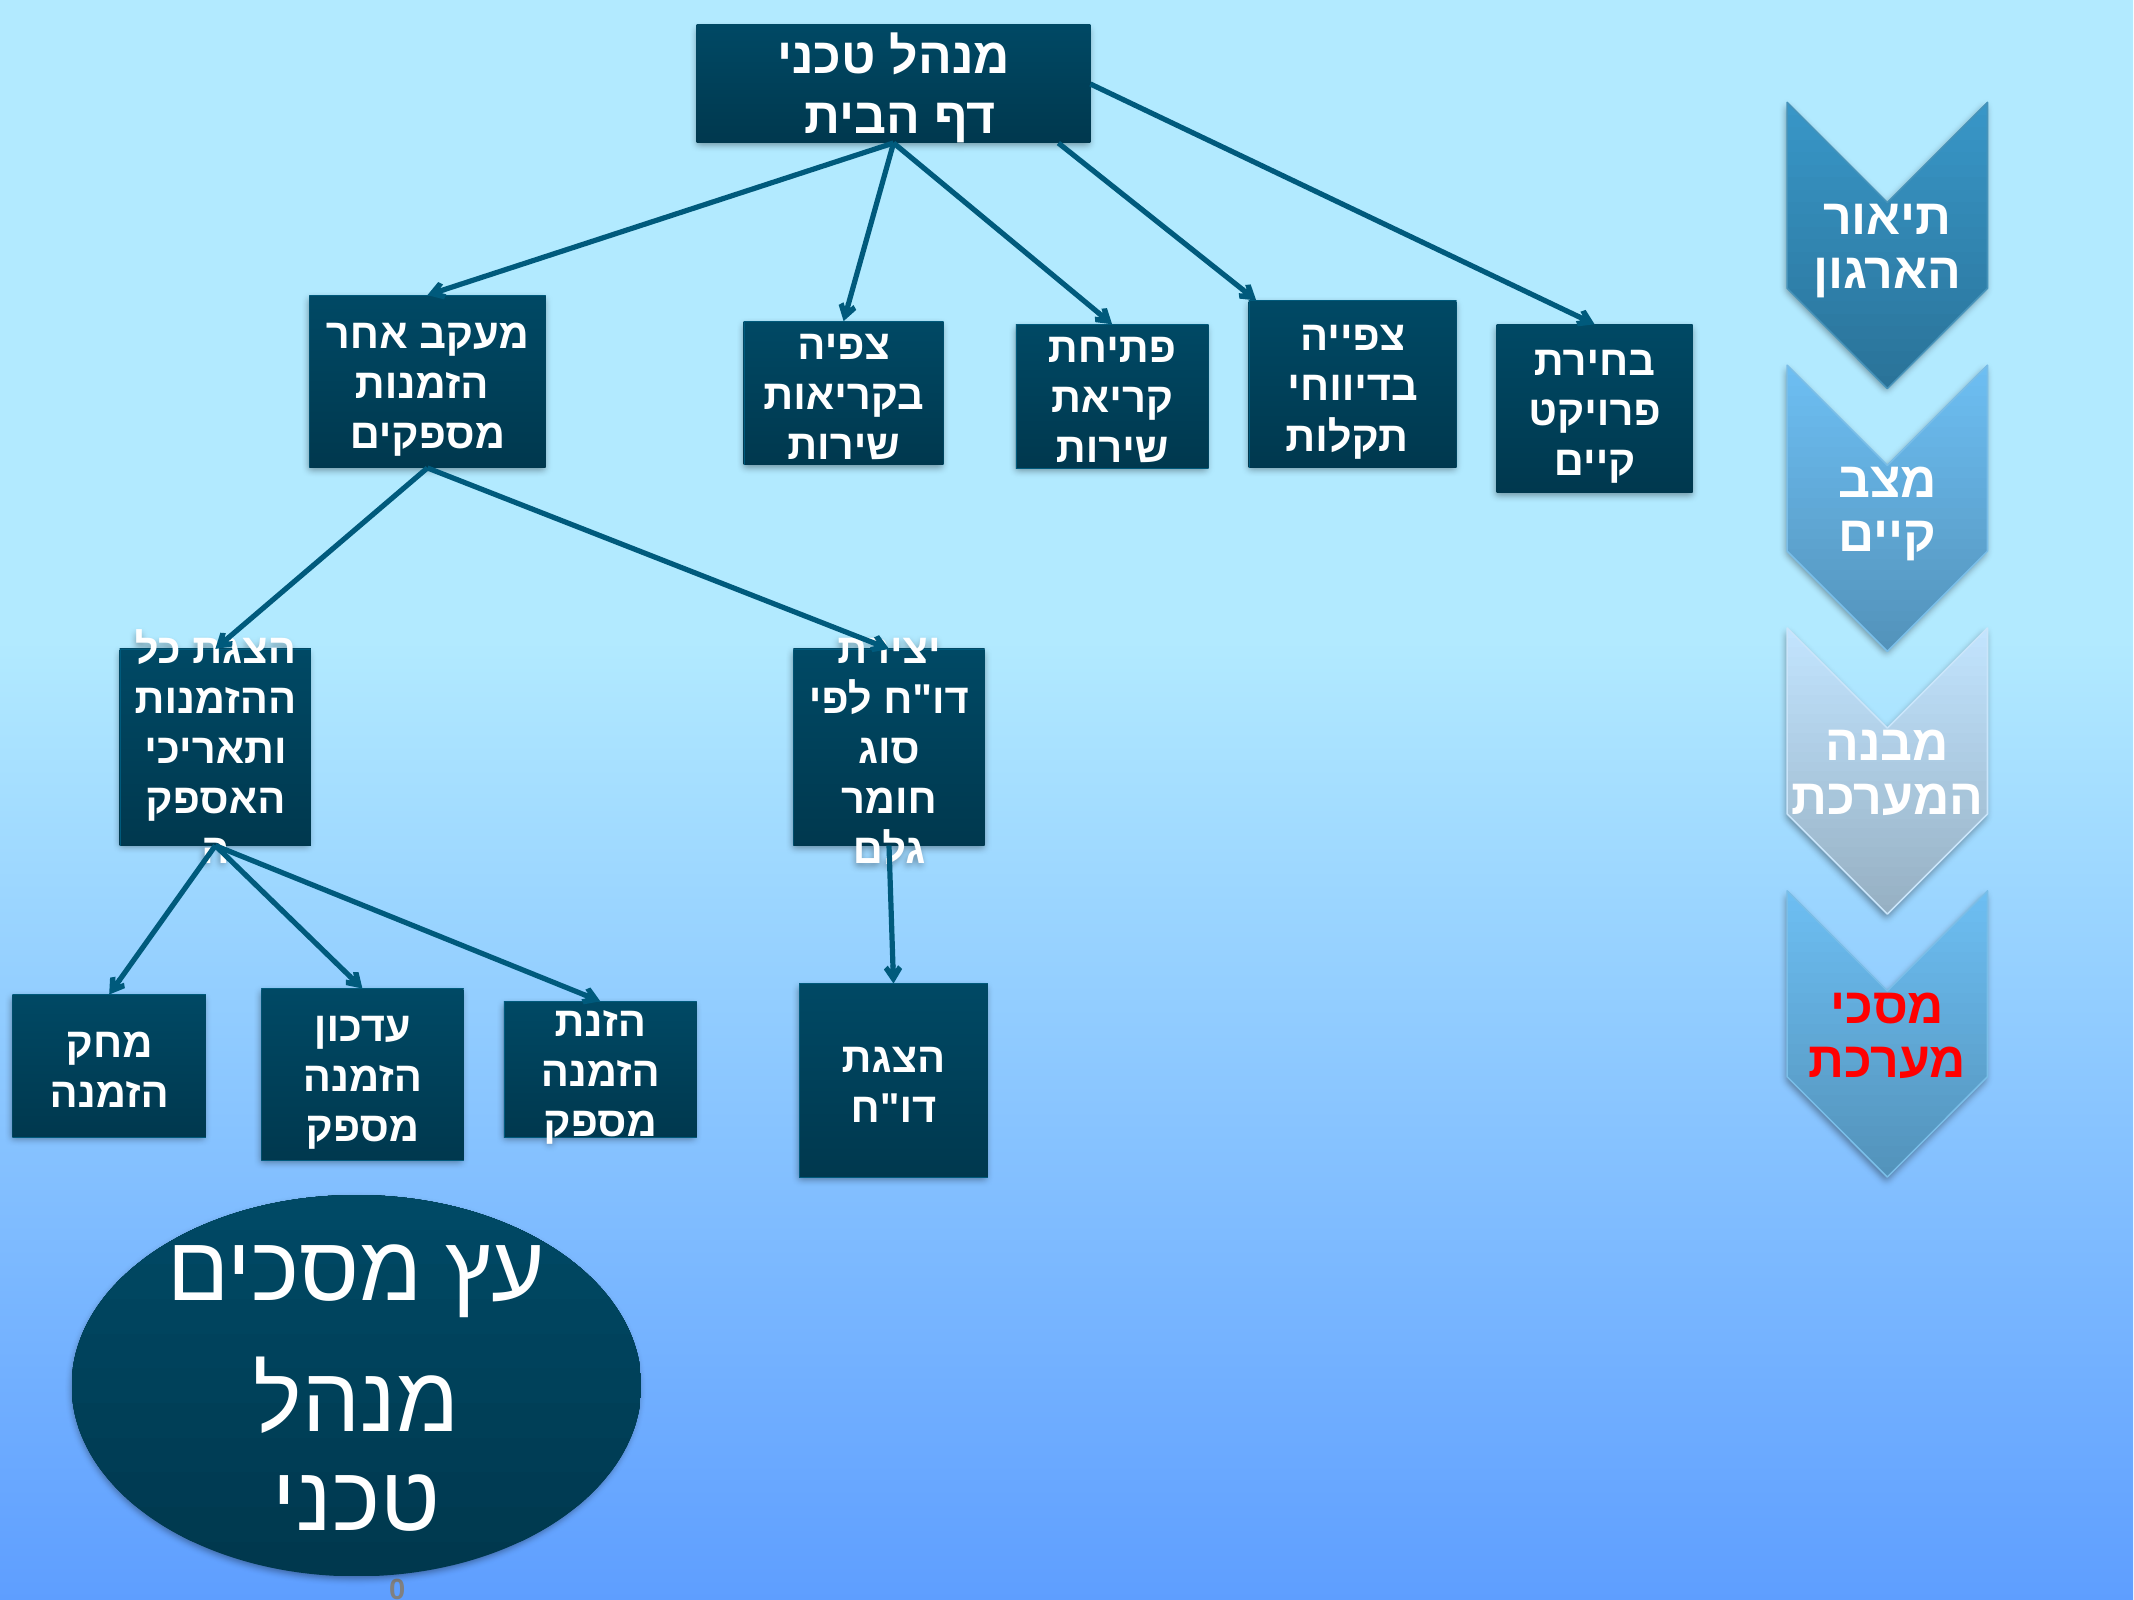

מנהל טכני
 דף הבית
תיאור הארגון
מעקב אחר  הזמנות מספקים
צפייה בדיווחי תקלות
צפיה בקריאות שירות
פתיחת קריאת שירות
בחירת פרויקט קיים
מצב קיים
מבנה המערכת
הצגת כל ההזמנות ותאריכי האספקה
יצירת דו"ח לפי סוג חומר גלם
מסכי מערכת
הצגת דו"ח
עדכון הזמנה מספק
מחק הזמנה
הזנת הזמנה מספק
עץ מסכים
מנהל טכני
20